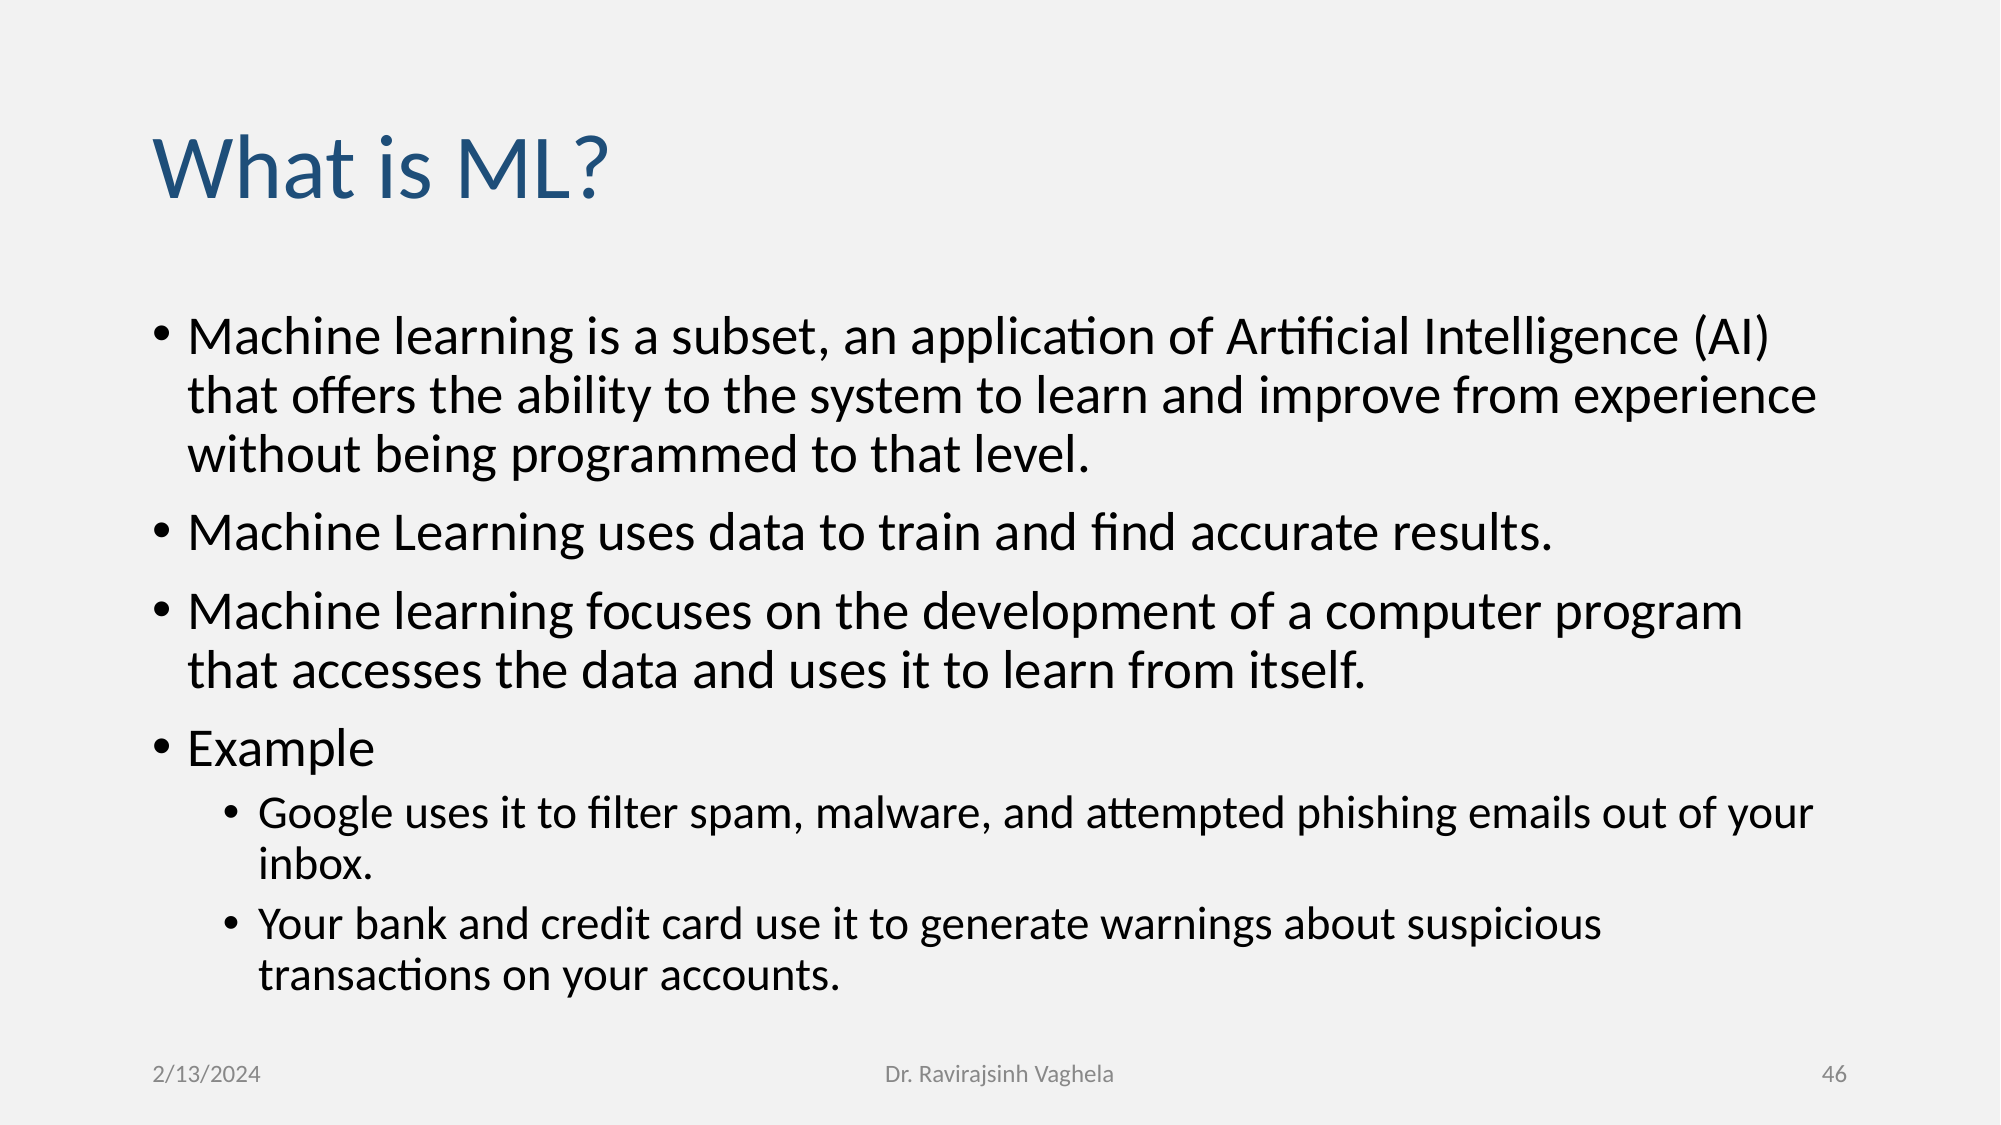

# What is ML?
Machine learning is a subset, an application of Artificial Intelligence (AI) that offers the ability to the system to learn and improve from experience without being programmed to that level.
Machine Learning uses data to train and find accurate results.
Machine learning focuses on the development of a computer program that accesses the data and uses it to learn from itself.
Example
Google uses it to filter spam, malware, and attempted phishing emails out of your inbox.
Your bank and credit card use it to generate warnings about suspicious transactions on your accounts.
2/13/2024
Dr. Ravirajsinh Vaghela
46